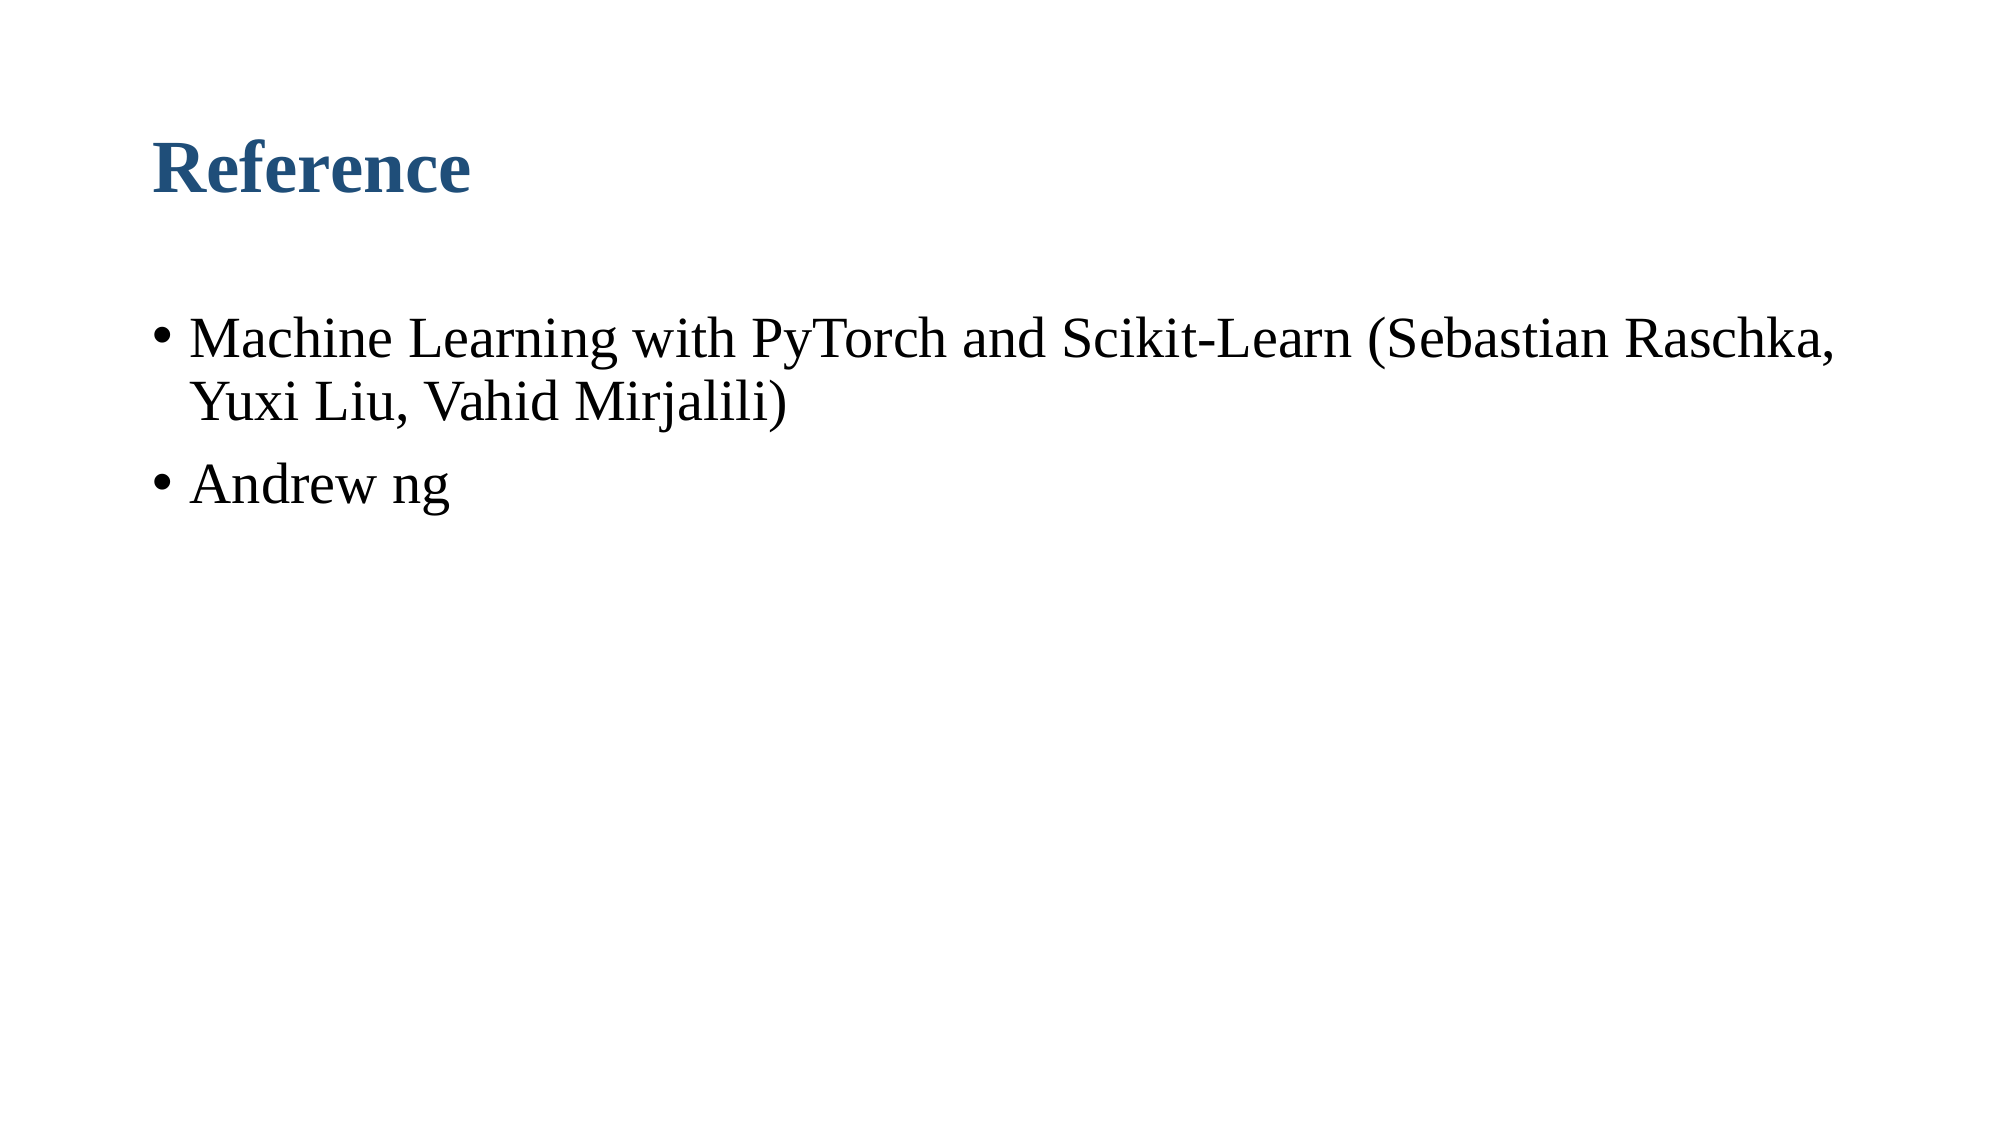

# Reference
Machine Learning with PyTorch and Scikit-Learn (Sebastian Raschka, Yuxi Liu, Vahid Mirjalili)
Andrew ng